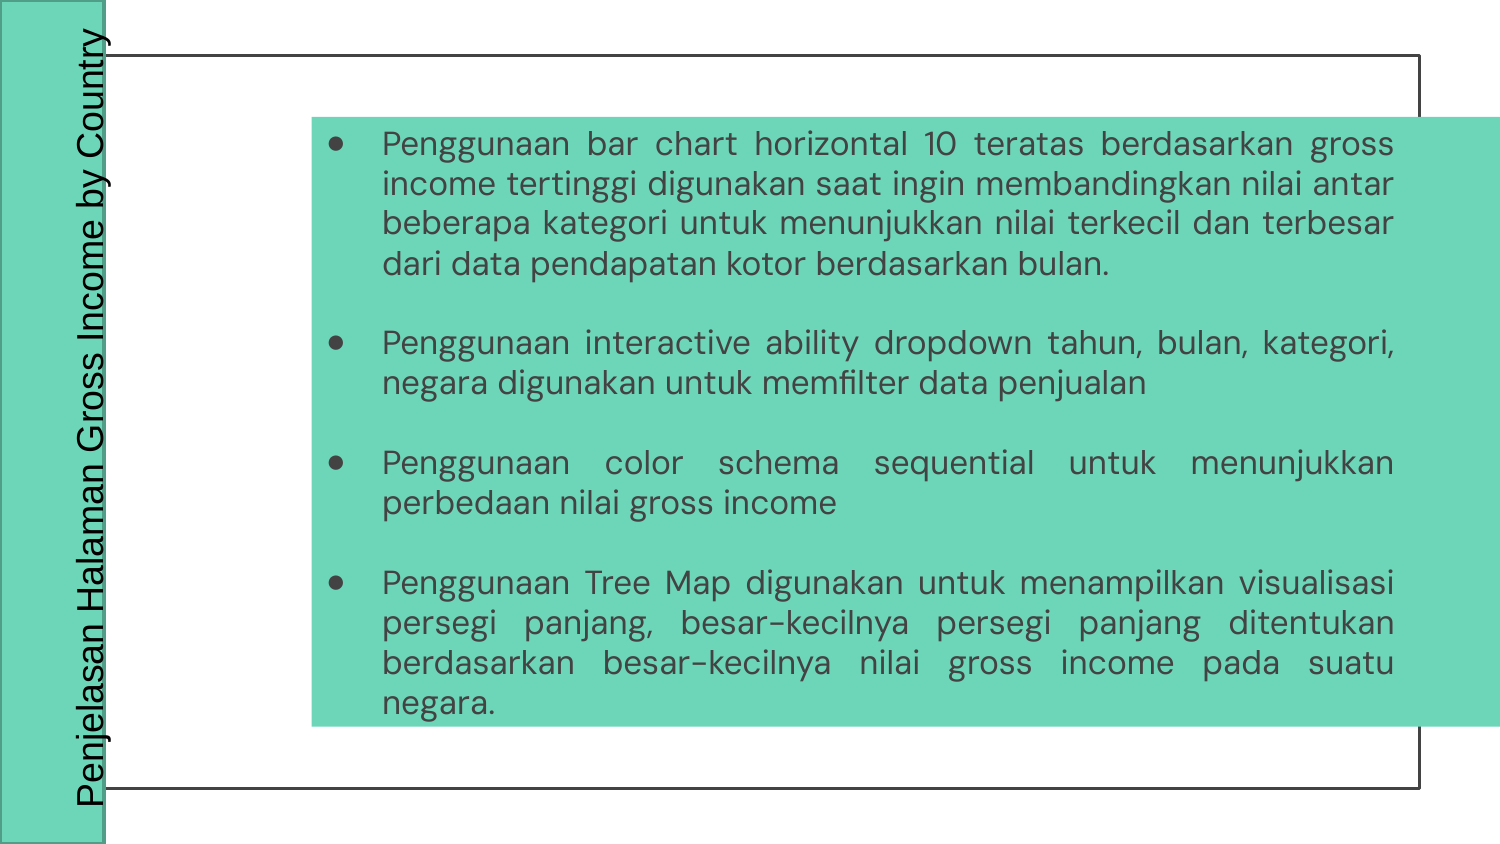

Penggunaan bar chart horizontal 10 teratas berdasarkan gross income tertinggi digunakan saat ingin membandingkan nilai antar beberapa kategori untuk menunjukkan nilai terkecil dan terbesar dari data pendapatan kotor berdasarkan bulan.

Penggunaan interactive ability dropdown tahun, bulan, kategori, negara digunakan untuk memfilter data penjualan

Penggunaan color schema sequential untuk menunjukkan perbedaan nilai gross income

Penggunaan Tree Map digunakan untuk menampilkan visualisasi persegi panjang, besar-kecilnya persegi panjang ditentukan berdasarkan besar-kecilnya nilai gross income pada suatu negara.
Penjelasan Halaman Gross Income by Country